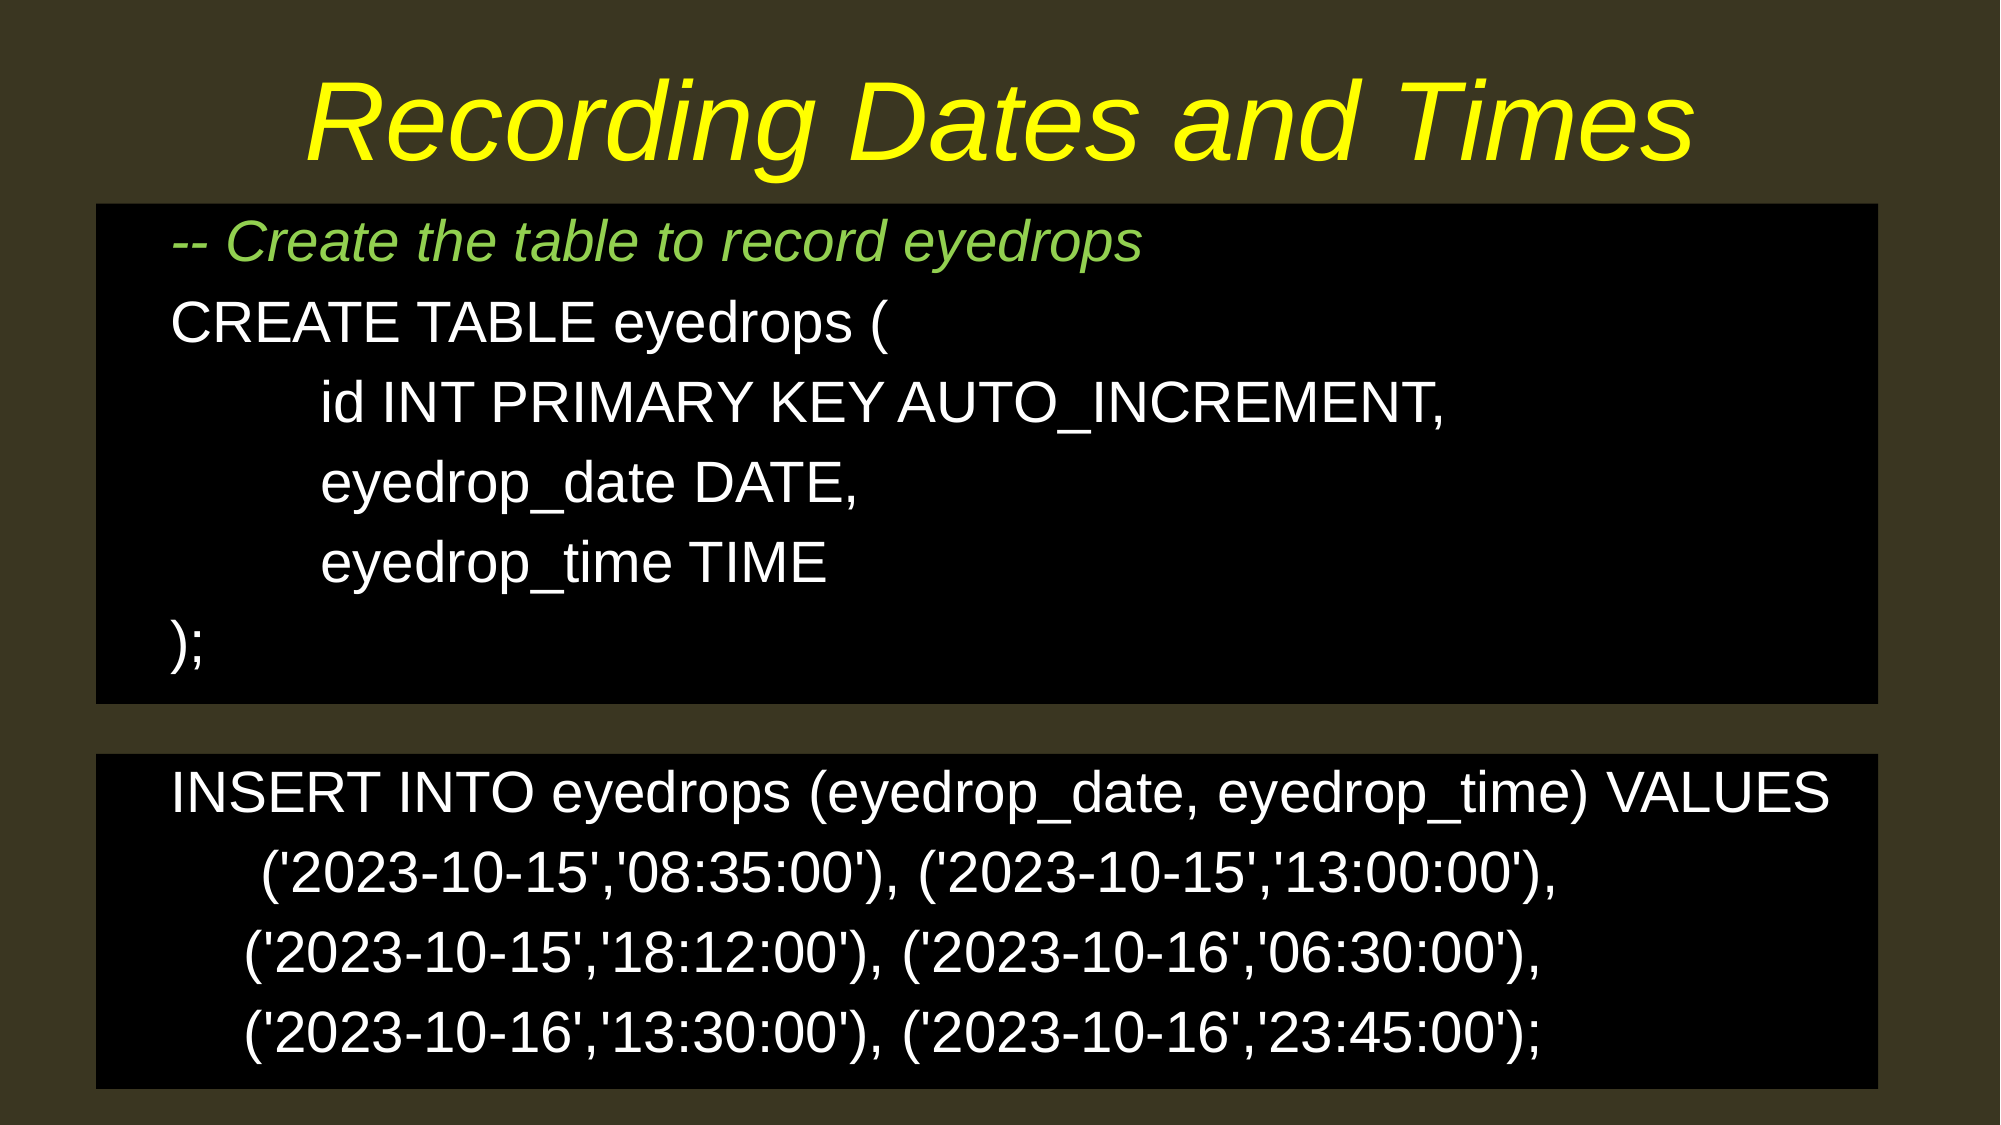

# Recording Dates and Times
-- Create the table to record eyedrops
CREATE TABLE eyedrops (
	id INT PRIMARY KEY AUTO_INCREMENT,
	eyedrop_date DATE,
	eyedrop_time TIME
);
INSERT INTO eyedrops (eyedrop_date, eyedrop_time) VALUES
 ('2023-10-15','08:35:00'), ('2023-10-15','13:00:00'),
('2023-10-15','18:12:00'), ('2023-10-16','06:30:00'),
('2023-10-16','13:30:00'), ('2023-10-16','23:45:00');